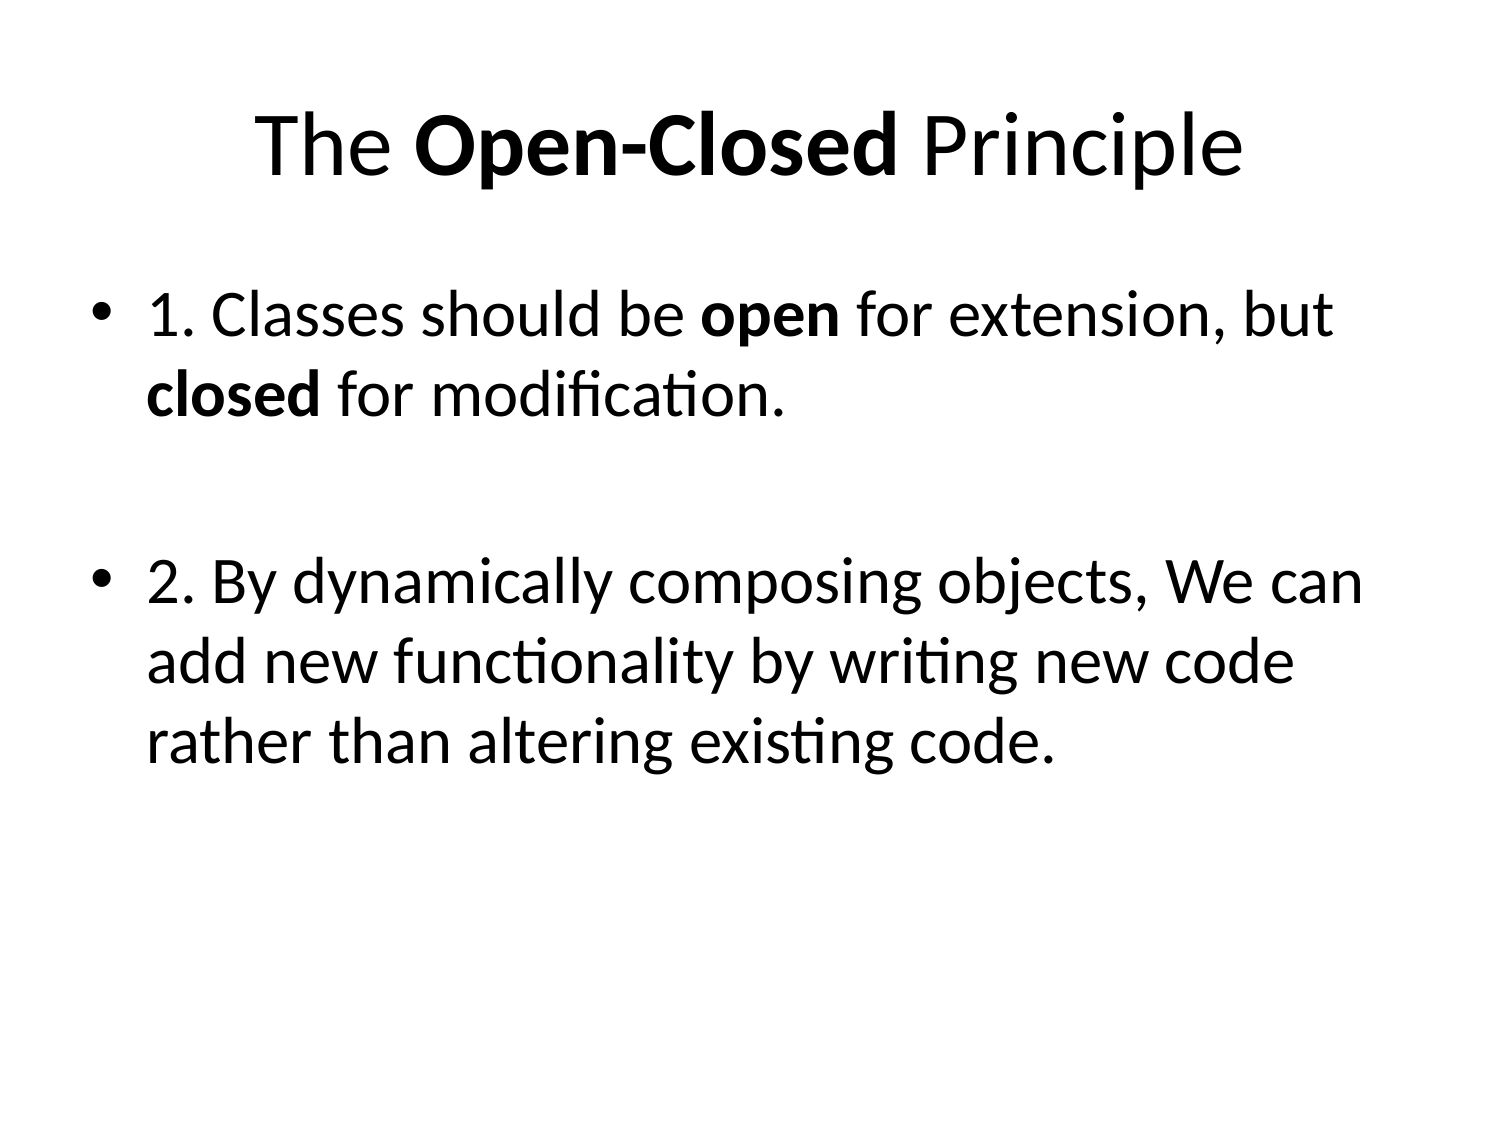

# The Open-Closed Principle
1. Classes should be open for extension, but closed for modification.

2. By dynamically composing objects, We can add new functionality by writing new code rather than altering existing code.